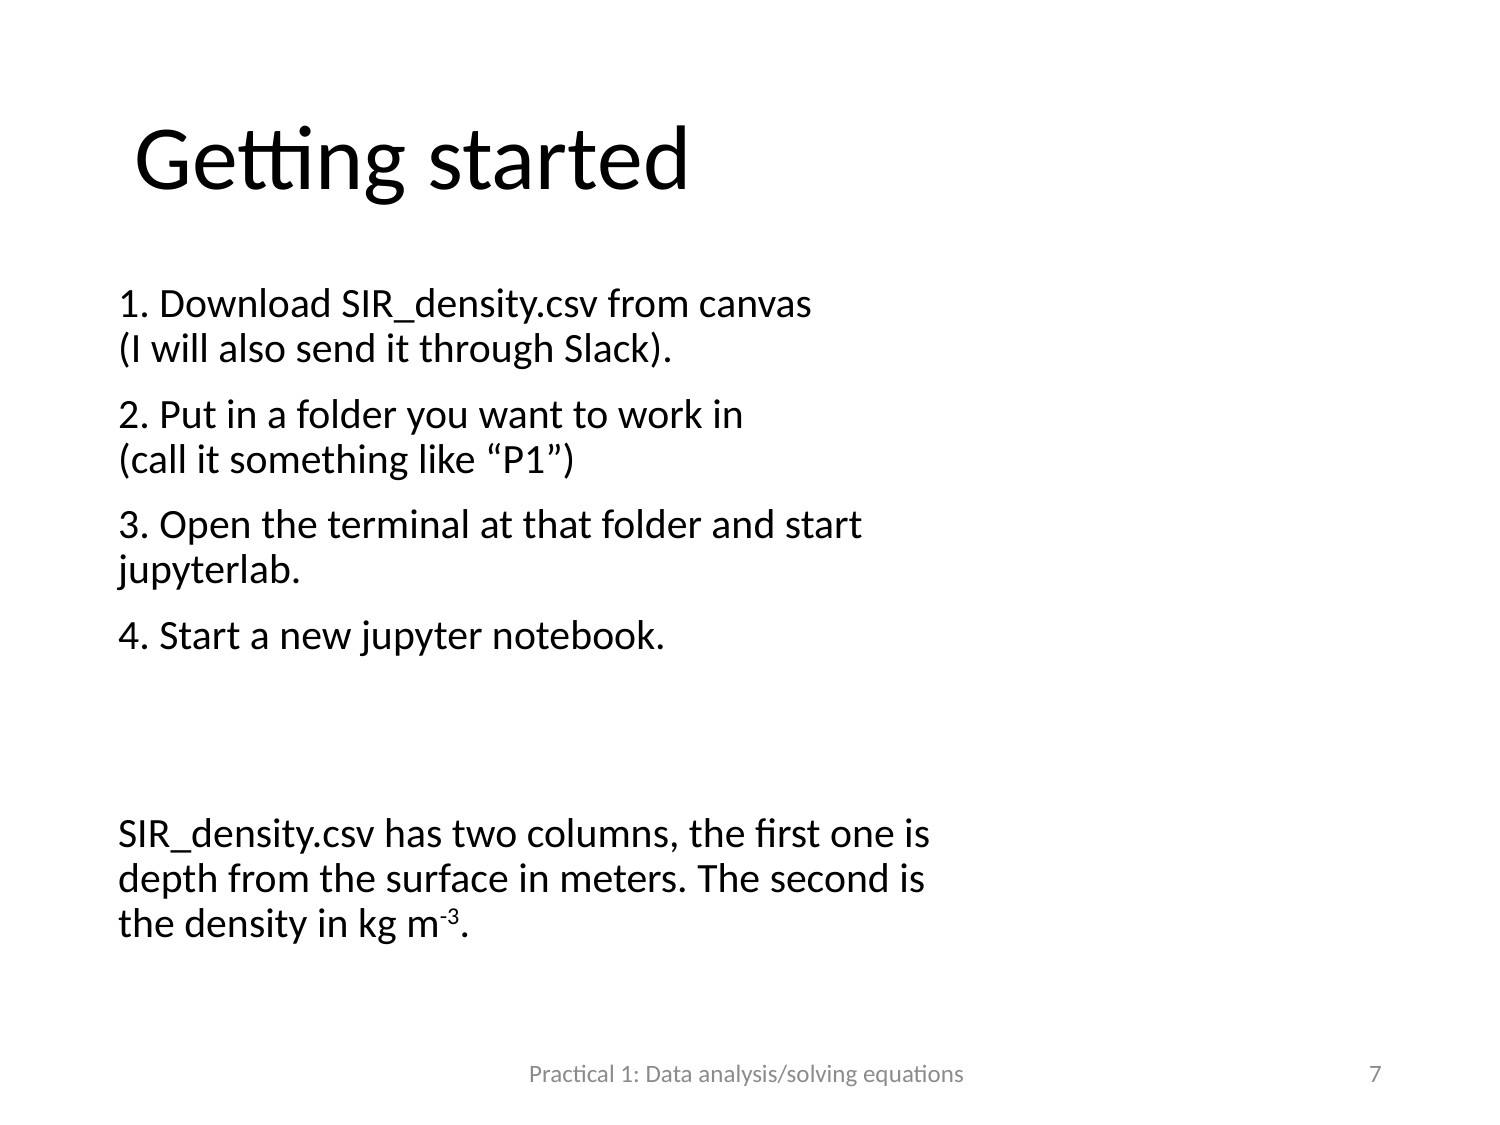

# Getting started
1. Download SIR_density.csv from canvas
(I will also send it through Slack).
2. Put in a folder you want to work in
(call it something like “P1”)
3. Open the terminal at that folder and start jupyterlab.
4. Start a new jupyter notebook.

SIR_density.csv has two columns, the first one is depth from the surface in meters. The second is the density in kg m-3.

Practical 1: Data analysis/solving equations
7